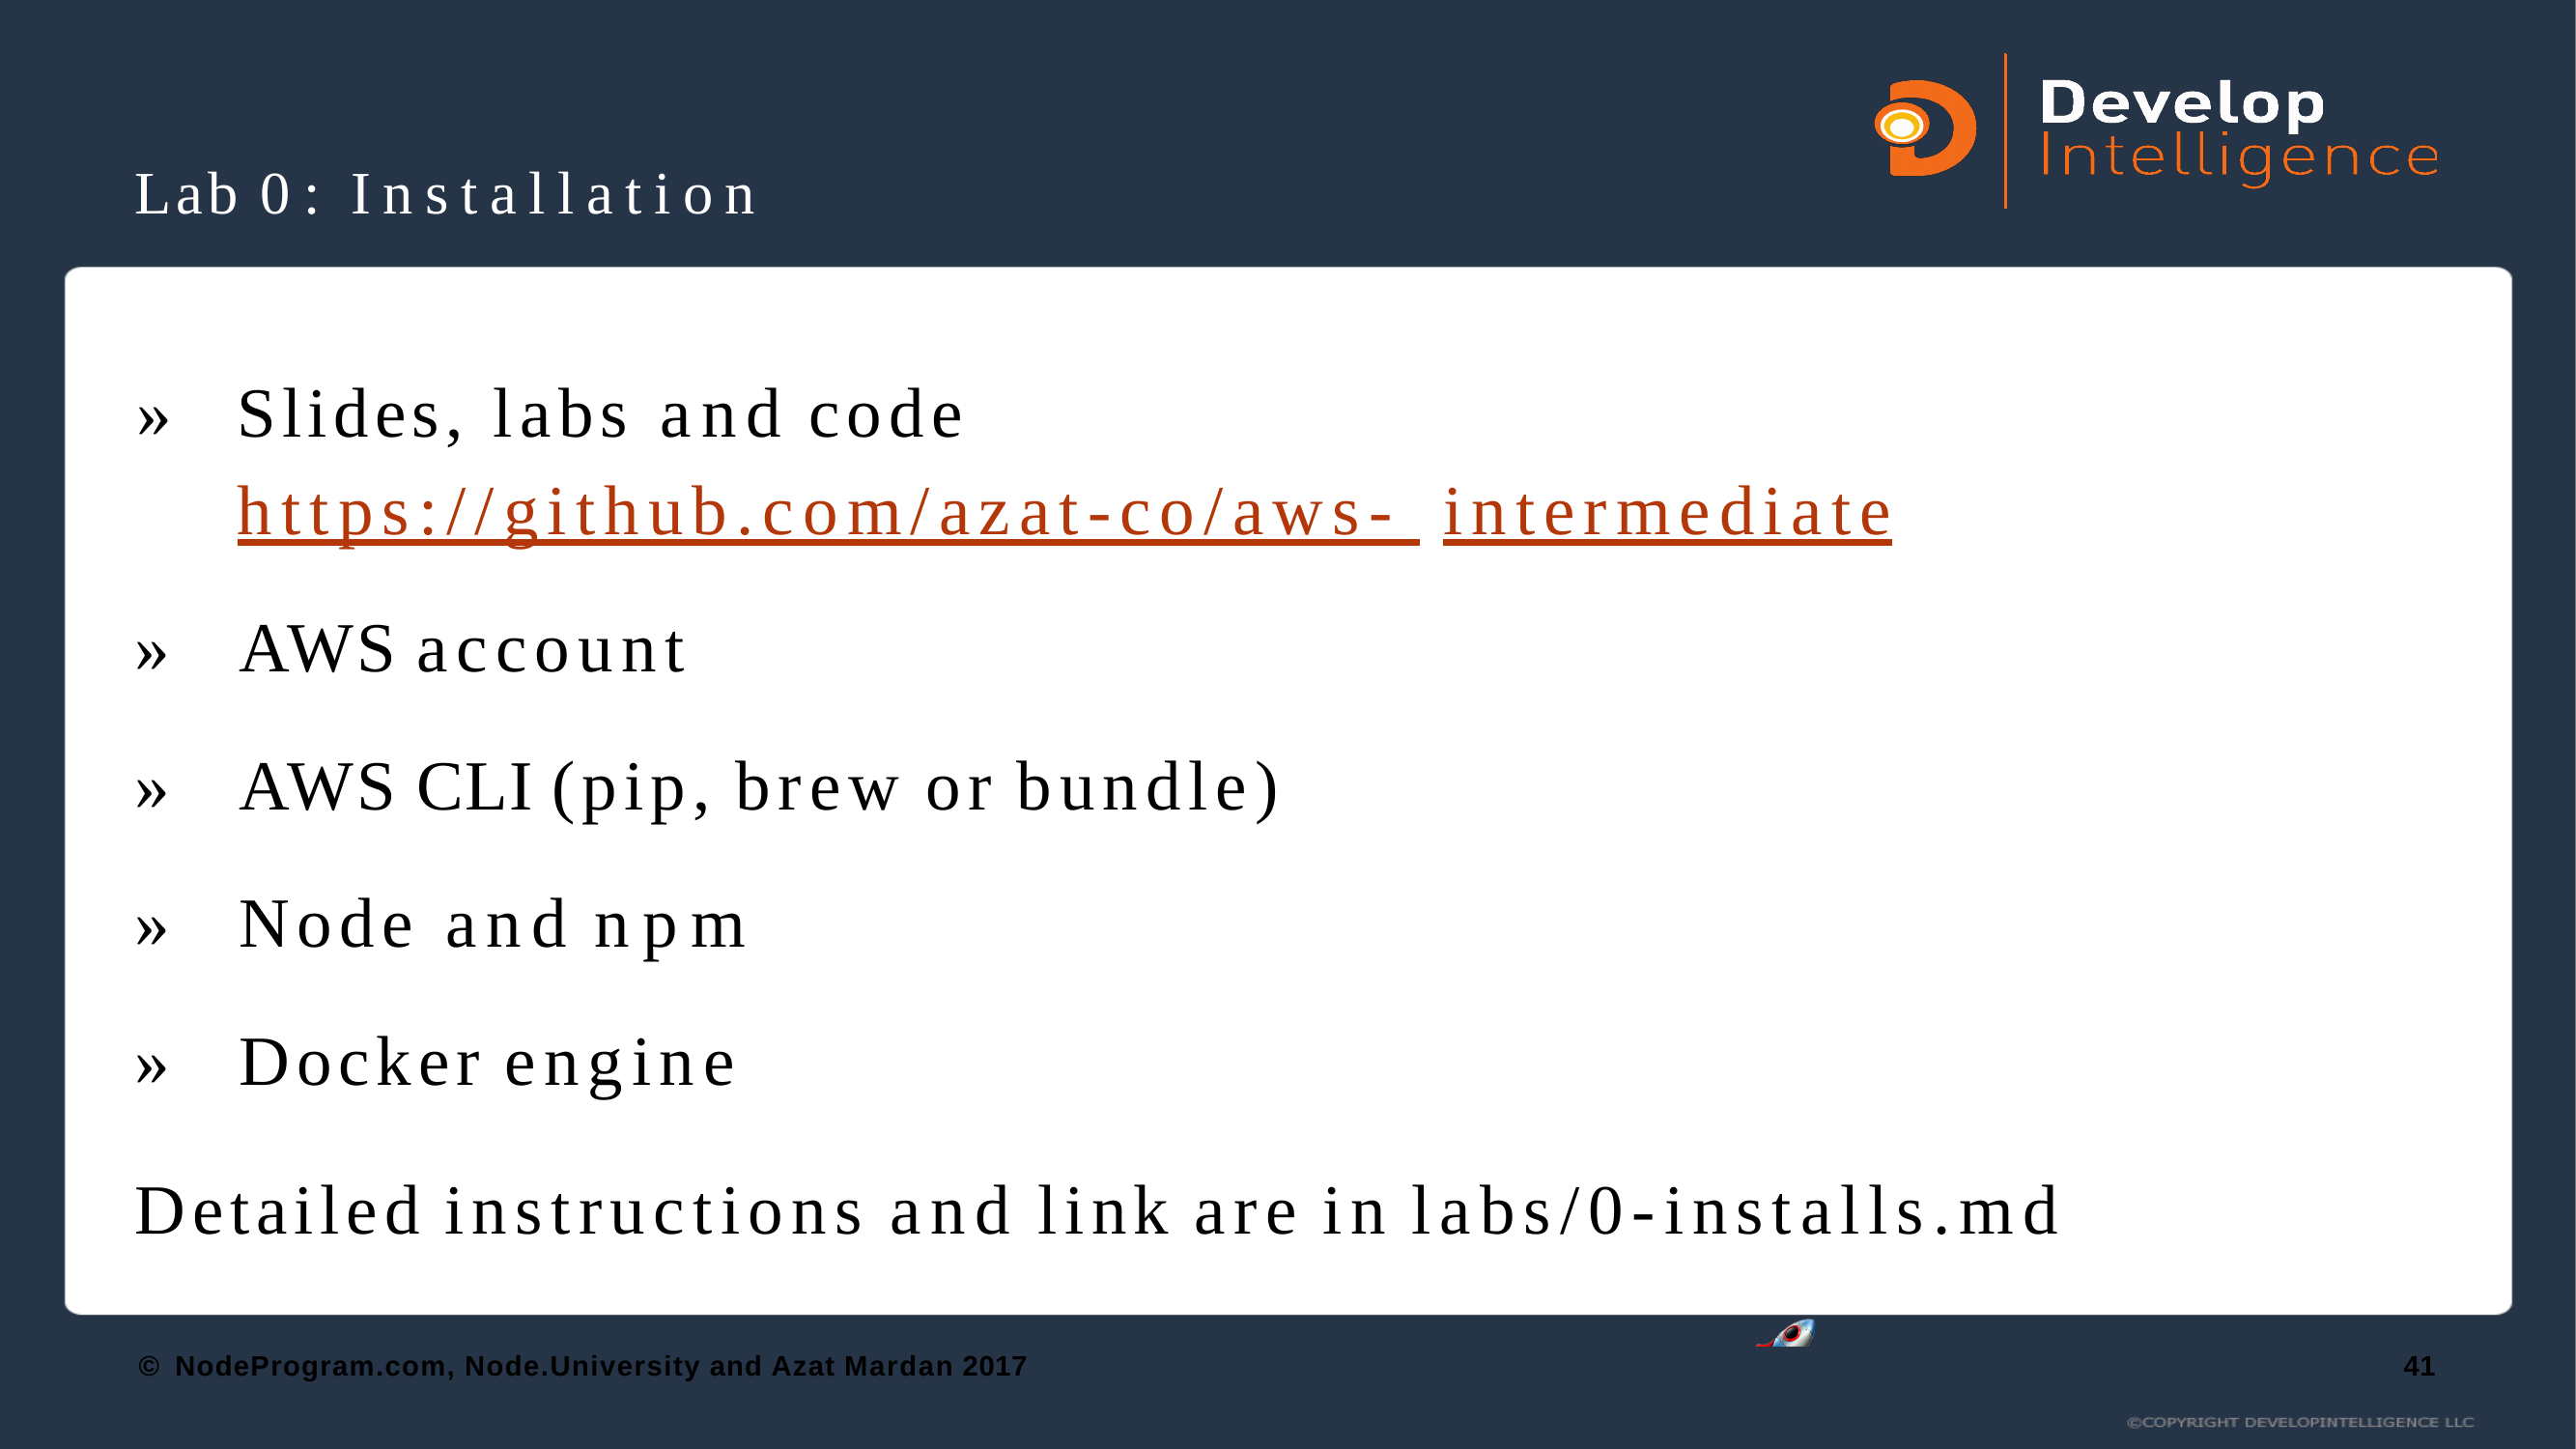

# Lab 0: Installation
»	Slides, labs and code https://github.com/azat-co/aws-  intermediate
»	AWS account
»	AWS CLI (pip, brew or bundle)
»	Node and npm
»	Docker engine
Detailed instructions and link are in labs/0-installs.md

© NodeProgram.com, Node.University and Azat Mardan 2017
41